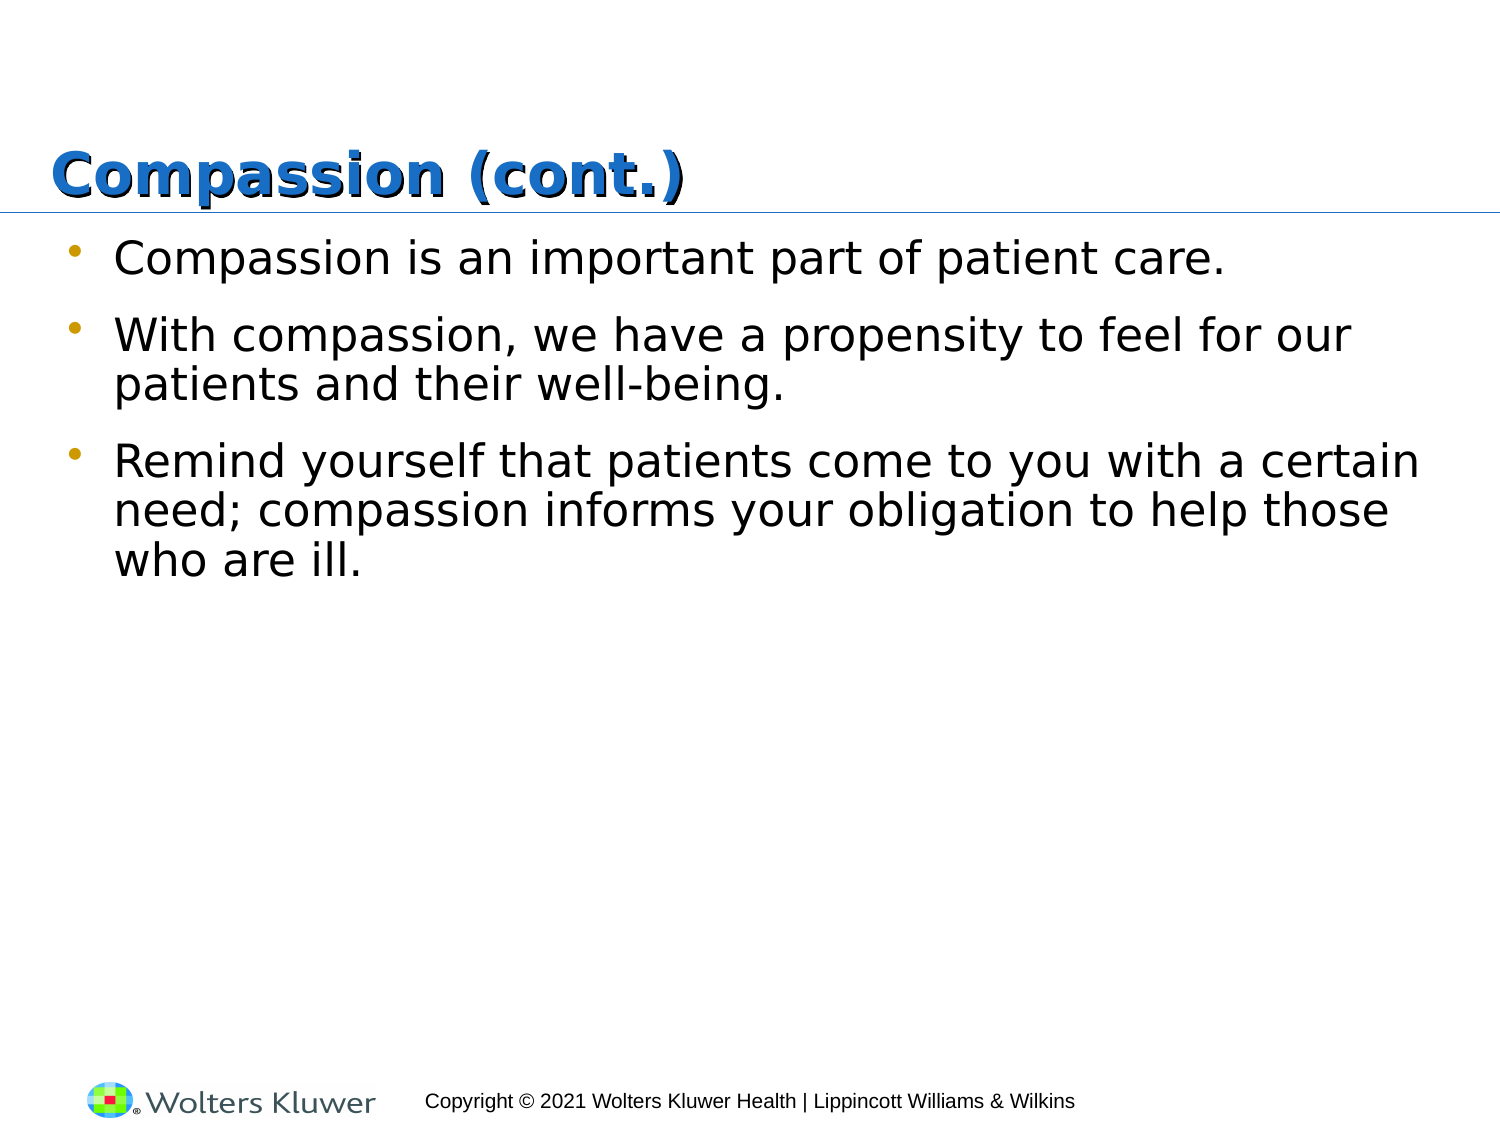

# Compassion (cont.)
Compassion is an important part of patient care.
With compassion, we have a propensity to feel for our patients and their well-being.
Remind yourself that patients come to you with a certain need; compassion informs your obligation to help those who are ill.